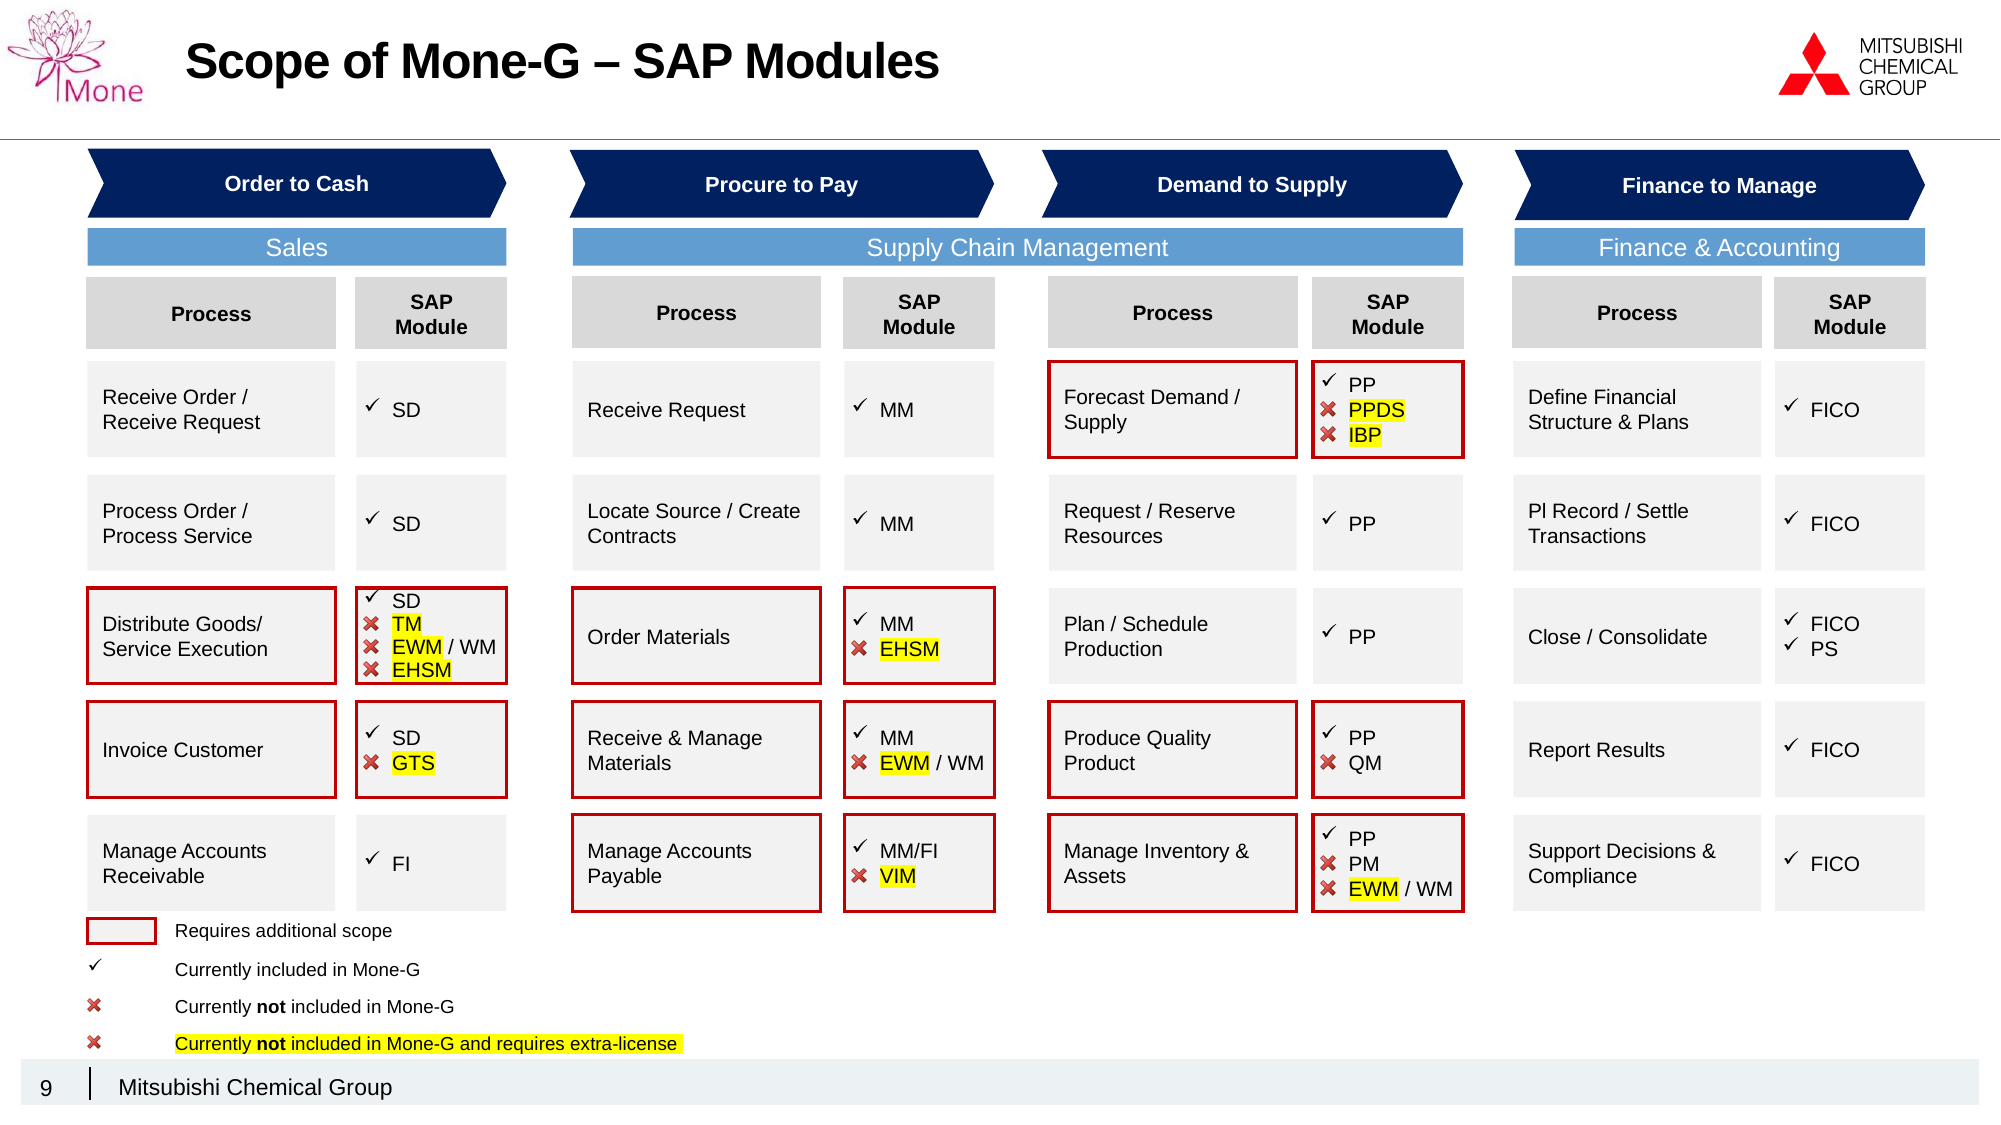

# Scope of Mone-G – SAP Modules
Order to Cash
Procure to Pay
Demand to Supply
Finance to Manage
Sales
Supply Chain Management
Finance & Accounting
Process
Process
Process
Process
SAP Module
SAP Module
SAP Module
SAP Module
Receive Order /
Receive Request
SD
Receive Request
MM
Forecast Demand / Supply
PP
PPDS
IBP
Define Financial Structure & Plans
FICO
Process Order /
Process Service
SD
Locate Source / Create Contracts
MM
Request / Reserve Resources
PP
Pl Record / Settle Transactions
FICO
MM
EHSM
Distribute Goods/
Service Execution
SD
TM
EWM / WM
EHSM
Order Materials
Plan / Schedule Production
PP
Close / Consolidate
FICO
PS
Invoice Customer
SD
GTS
Receive & Manage Materials
MM
EWM / WM
Produce Quality Product
PP
QM
Report Results
FICO
Manage Accounts Receivable
FI
Manage Accounts Payable
MM/FI
VIM
Manage Inventory & Assets
PP
PM
EWM / WM
Support Decisions & Compliance
FICO
Requires additional scope

Currently included in Mone-G

Currently not included in Mone-G

Currently not included in Mone-G and requires extra-license
9
Mitsubishi Chemical Group